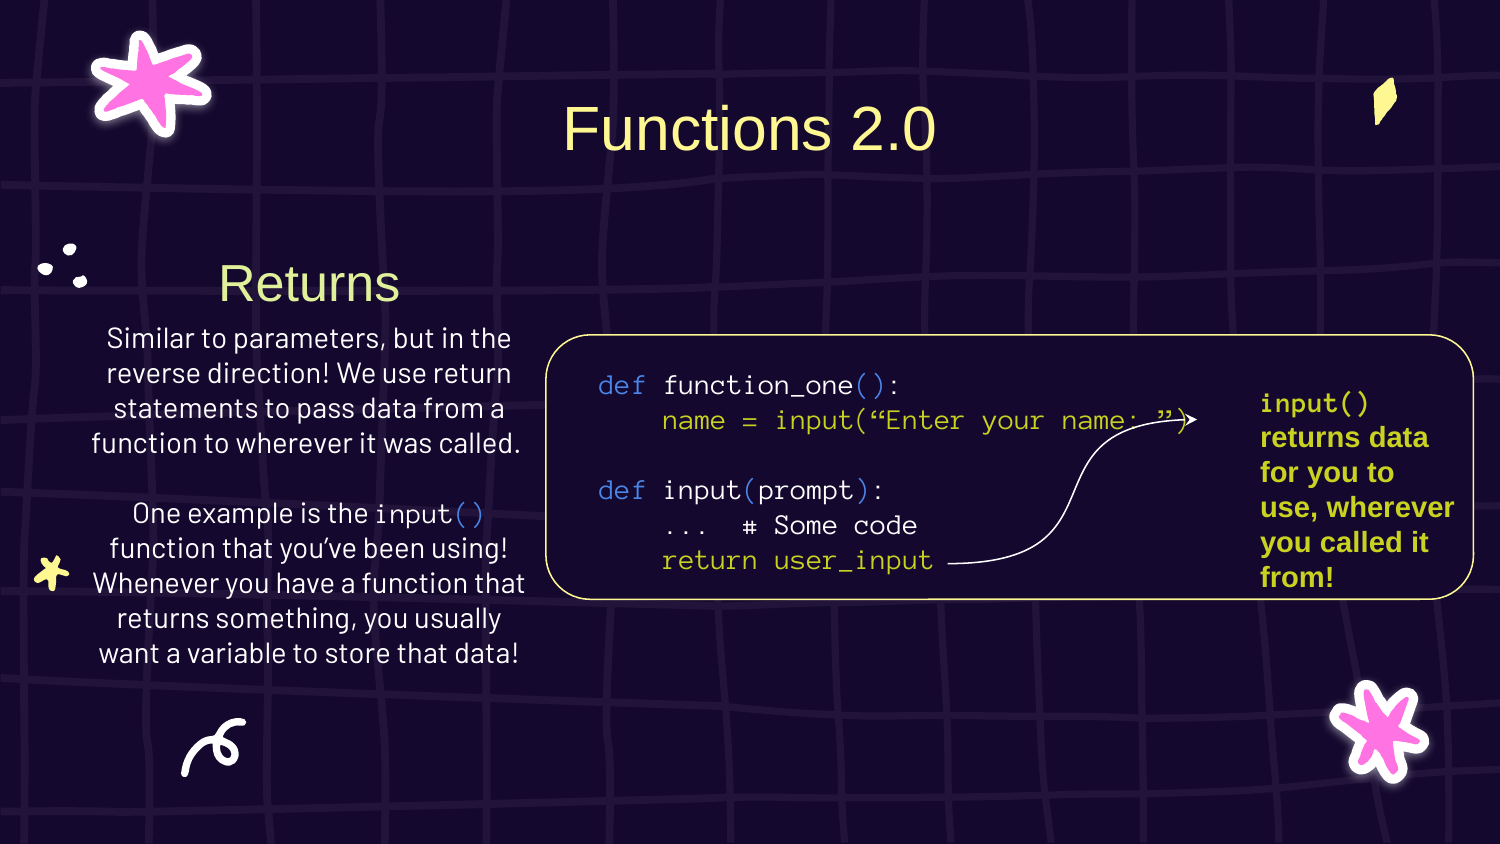

# Functions 2.0
Returns
Similar to parameters, but in the reverse direction! We use return statements to pass data from a function to wherever it was called.

One example is the input() function that you’ve been using! Whenever you have a function that returns something, you usually want a variable to store that data!

def function_one():
    name = input(“Enter your name: ”)

def input(prompt):
    ...  # Some code
    return user_input

input() returns data for you to use, wherever you called it from!